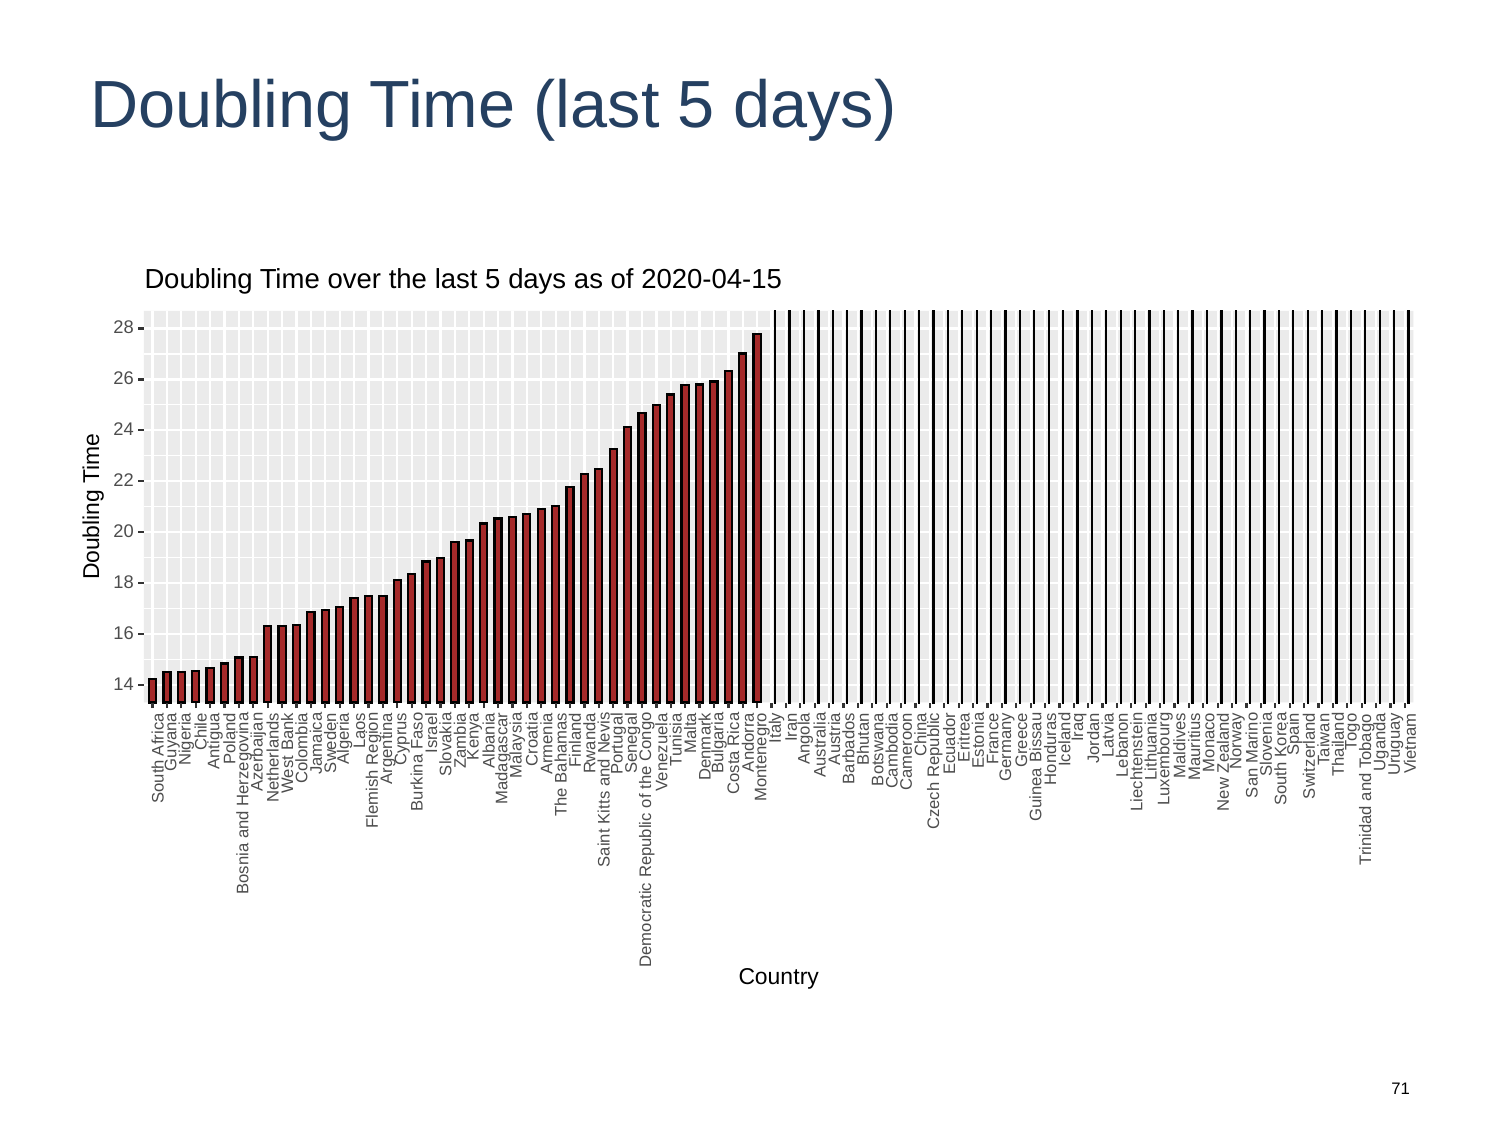

# Doubling Time (last 5 days)

Doubling Time over the last 5 days as of 2020-04-15

28

26

24

22

Doubling Time

20

18

16

14

Iraq
Italy
Iran
Togo
Laos
Chile
Spain
Israel
Malta
China
Kenya
Latvia
Algeria
Angola
Eritrea
Cyprus
Nigeria
Jordan
Austria
France
Poland
Bhutan
Norway
Antigua
Croatia
Tunisia
Taiwan
Iceland
Greece
Finland
Guyana
Uganda
Zambia
Estonia
Albania
Senegal
Bulgaria
Portugal
Andorra
Monaco
Uruguay
Sweden
Vietnam
Rwanda
Jamaica
Armenia
Ecuador
Malaysia
Slovakia
Slovenia
Thailand
Australia
Lebanon
Germany
Maldives
Denmark
Mauritius
Lithuania
Argentina
Colombia
Barbados
Honduras
Botswana
Azerbaijan
Cambodia
Cameroon
Venezuela
West Bank
Costa Rica
San Marino
Montenegro
Switzerland
Madagascar
Luxembourg
Netherlands
South Africa
South Korea
Burkina Faso
New Zealand
Liechtenstein
The Bahamas
Guinea Bissau
Flemish Region
Czech Republic
Trinidad and Tobago
Saint Kitts and Nevis
Bosnia and Herzegovina
Democratic Republic of the Congo
Country
71